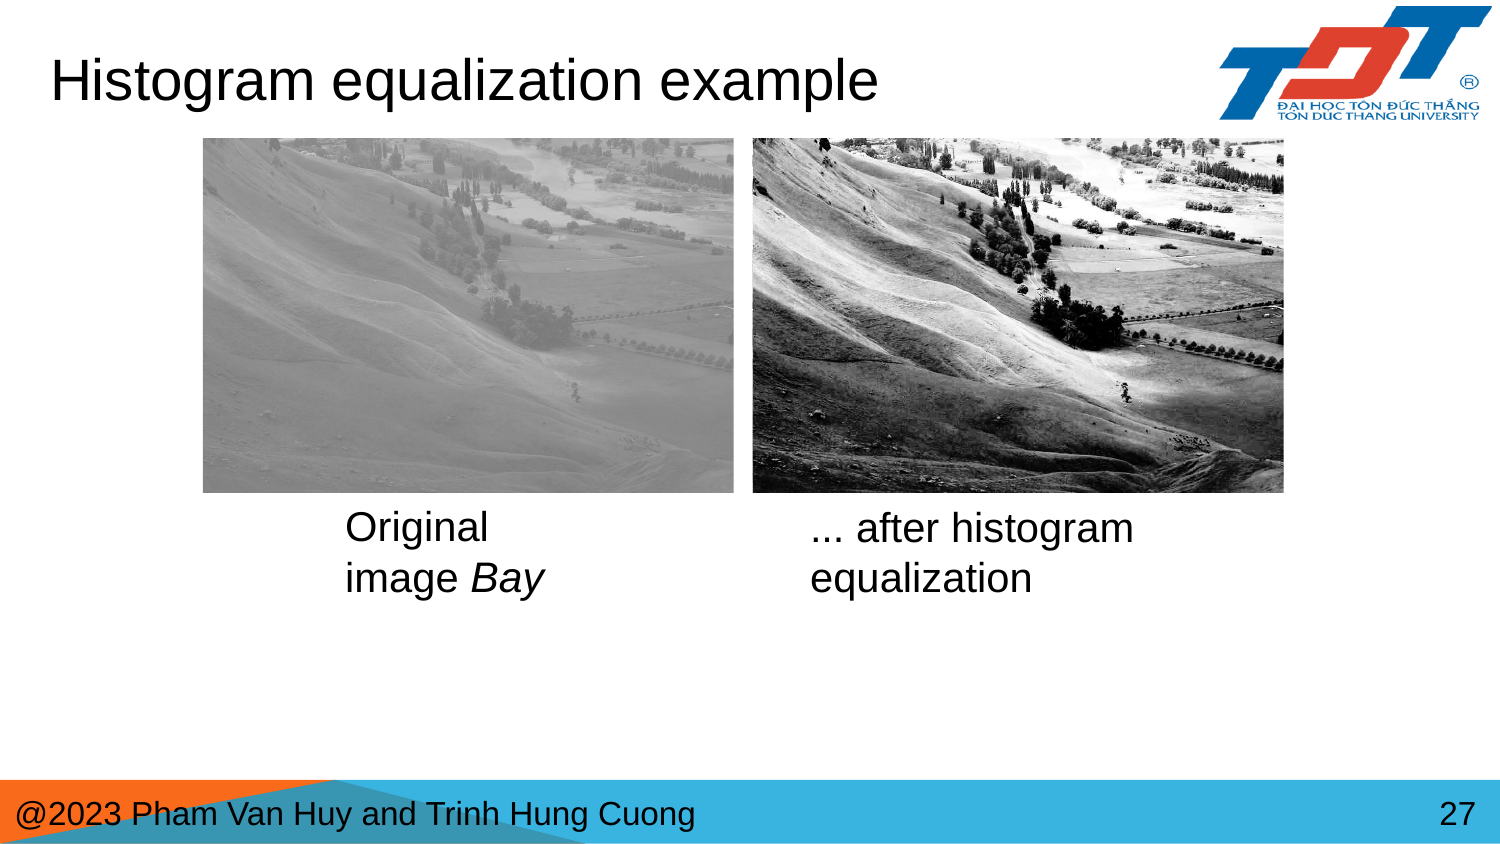

# Histogram equalization example

Original image Bay
... after histogram equalization